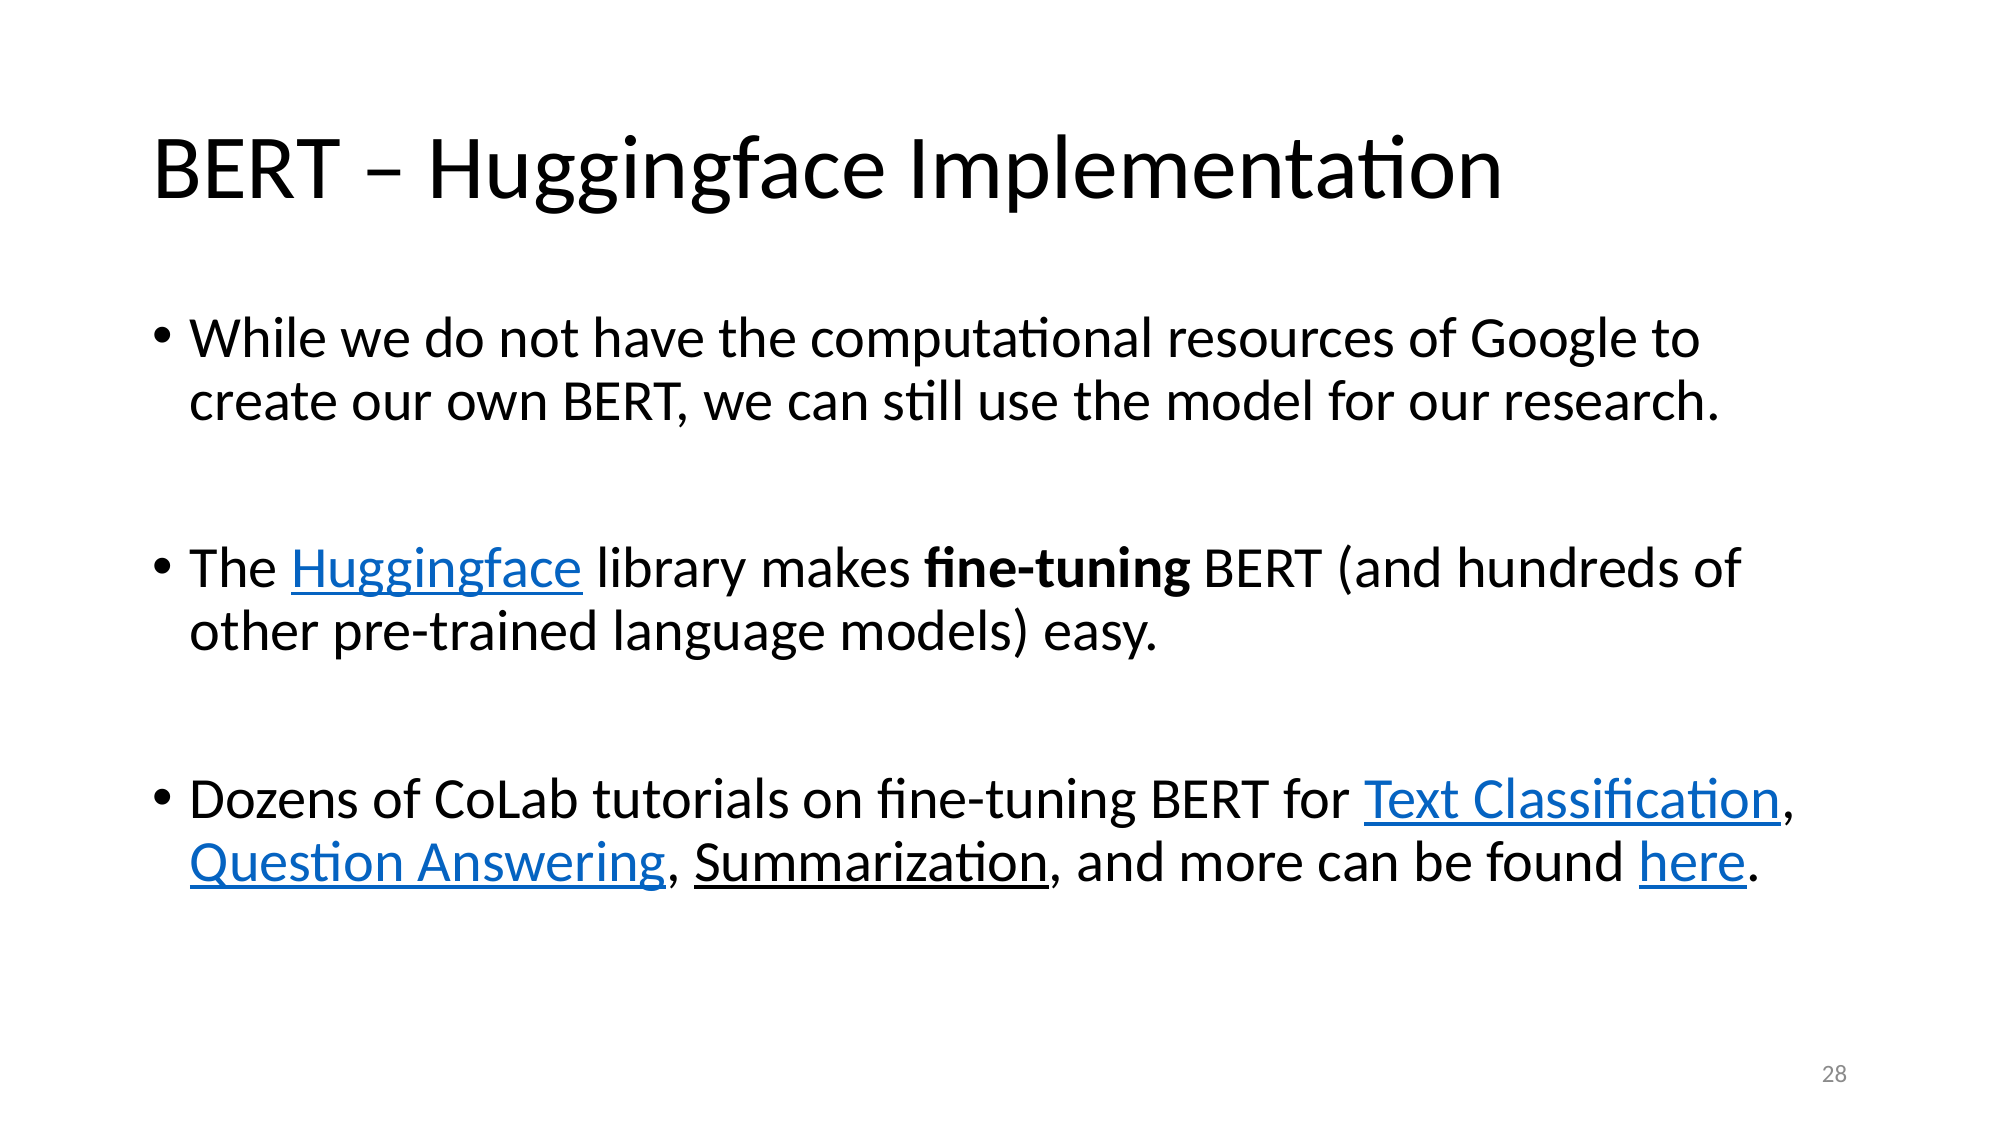

# BERT – Huggingface Implementation
While we do not have the computational resources of Google to create our own BERT, we can still use the model for our research.

The Huggingface library makes fine-tuning BERT (and hundreds of other pre-trained language models) easy.

Dozens of CoLab tutorials on fine-tuning BERT for Text Classification, Question Answering, Summarization, and more can be found here.
28